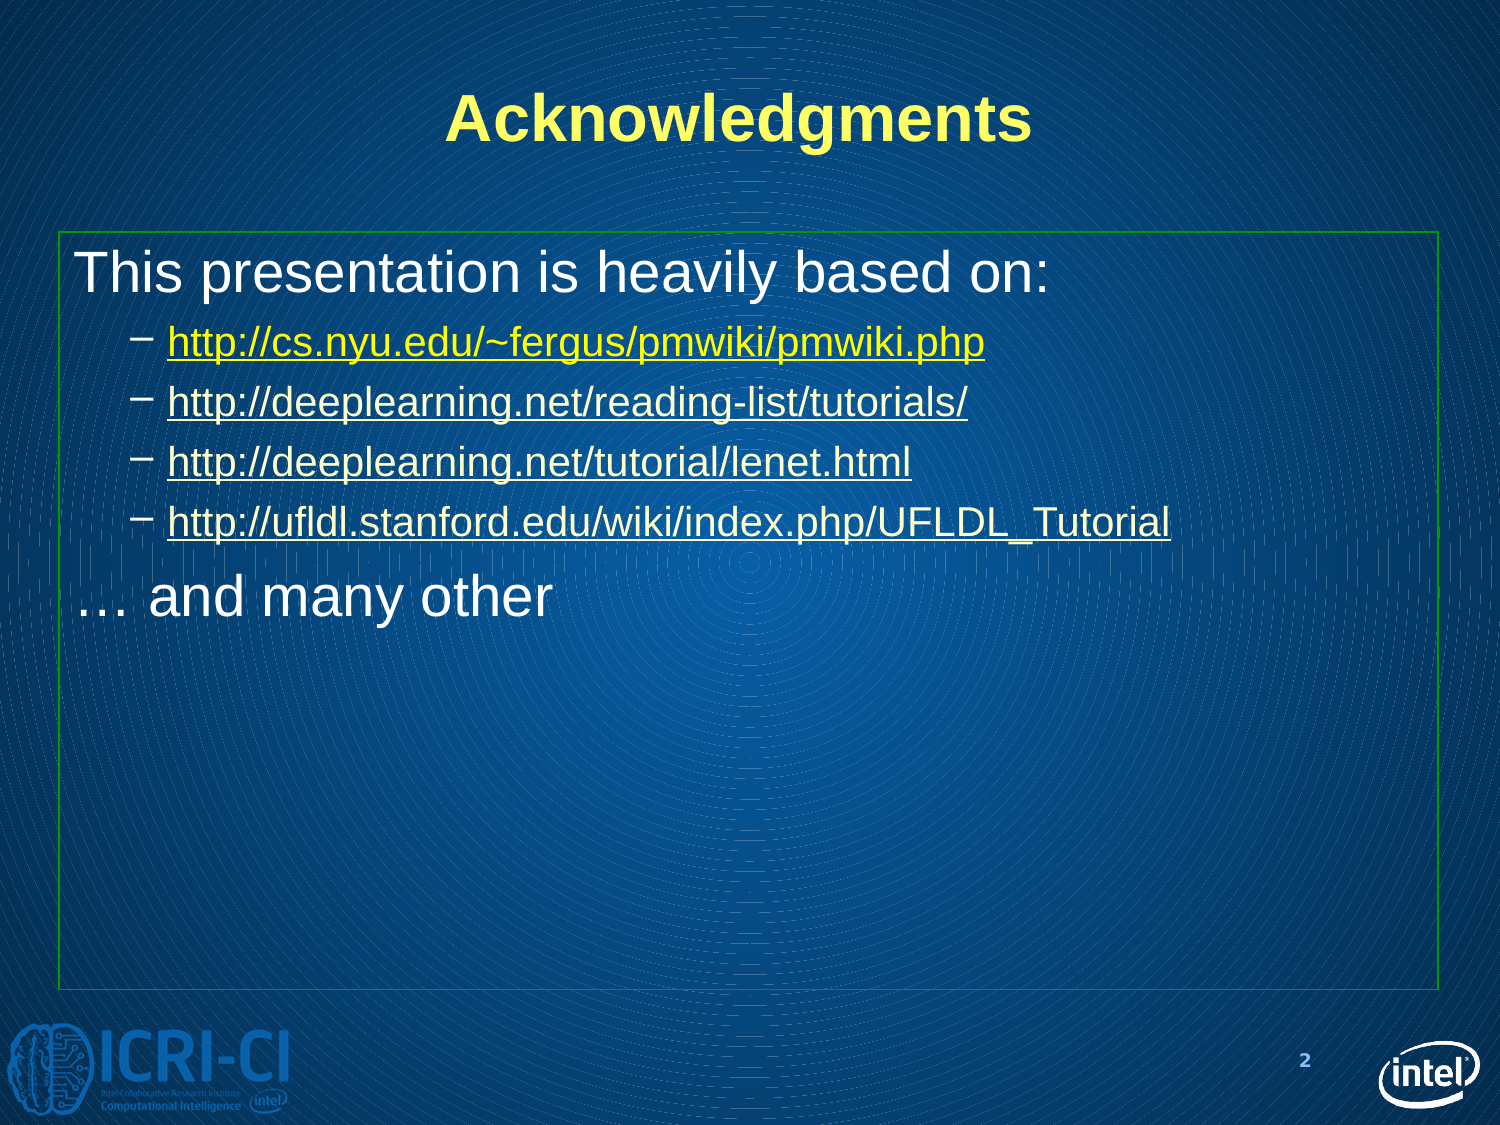

# Acknowledgments
This presentation is heavily based on:
http://cs.nyu.edu/~fergus/pmwiki/pmwiki.php
http://deeplearning.net/reading-list/tutorials/
http://deeplearning.net/tutorial/lenet.html
http://ufldl.stanford.edu/wiki/index.php/UFLDL_Tutorial
… and many other